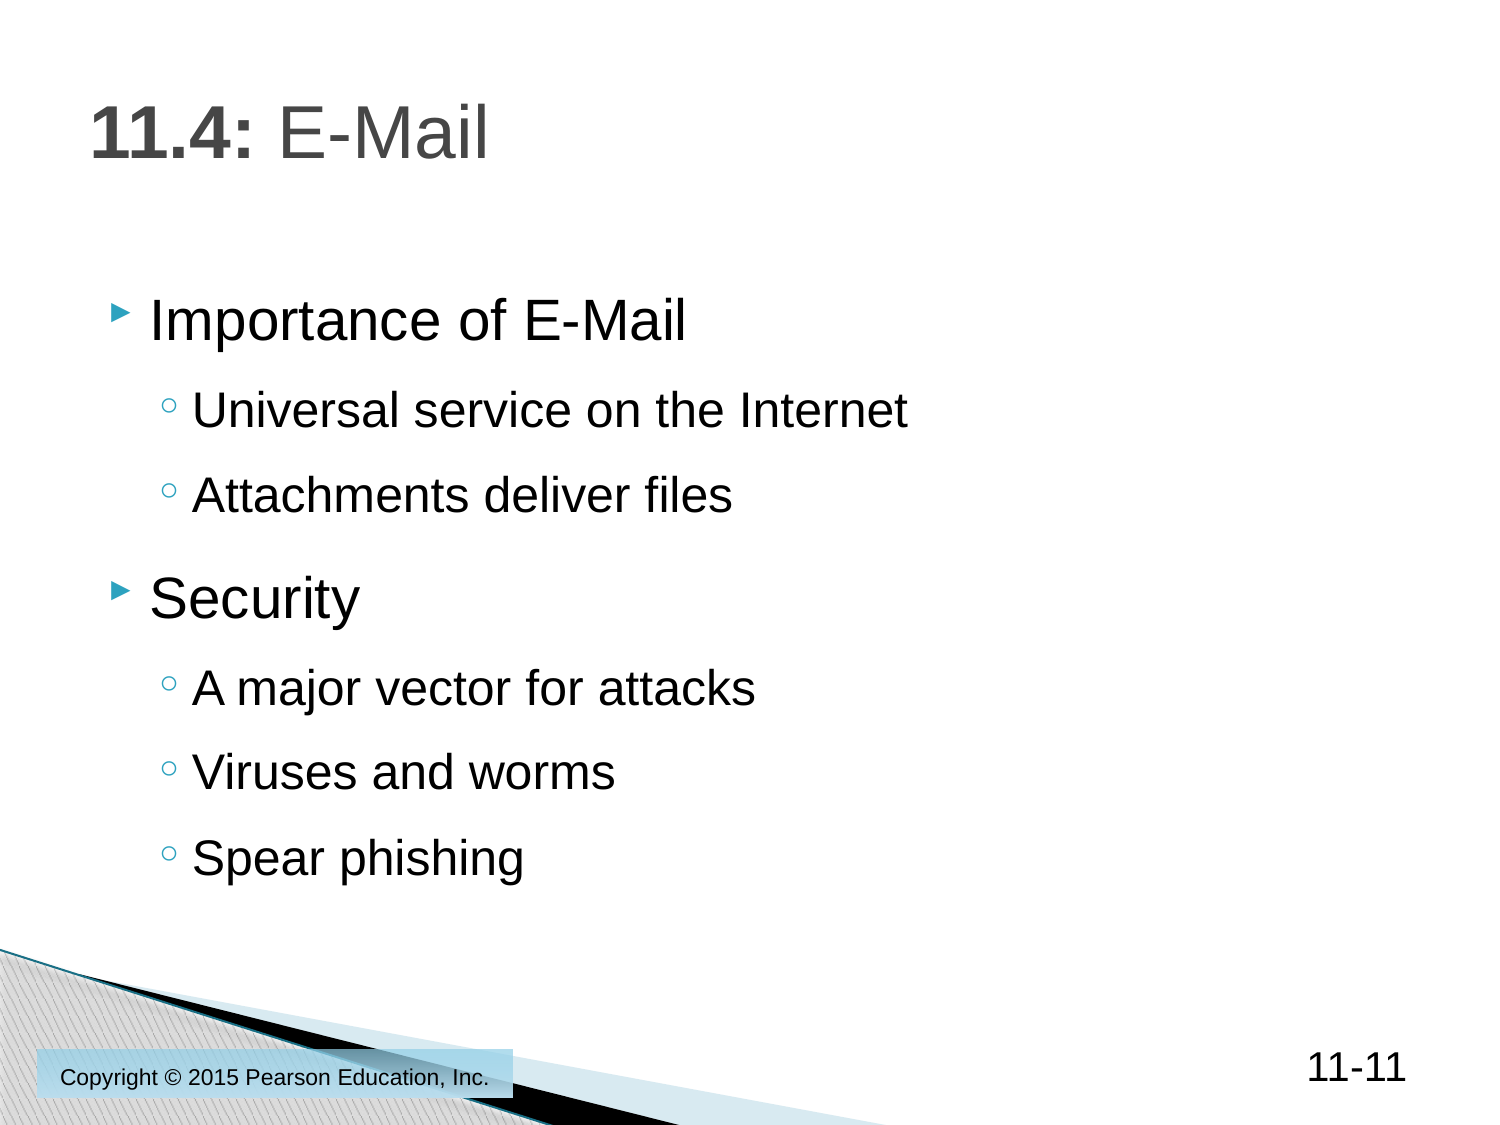

# 11.4: E-Mail
Importance of E-Mail
Universal service on the Internet
Attachments deliver files
Security
A major vector for attacks
Viruses and worms
Spear phishing
11-11
Copyright © 2015 Pearson Education, Inc.